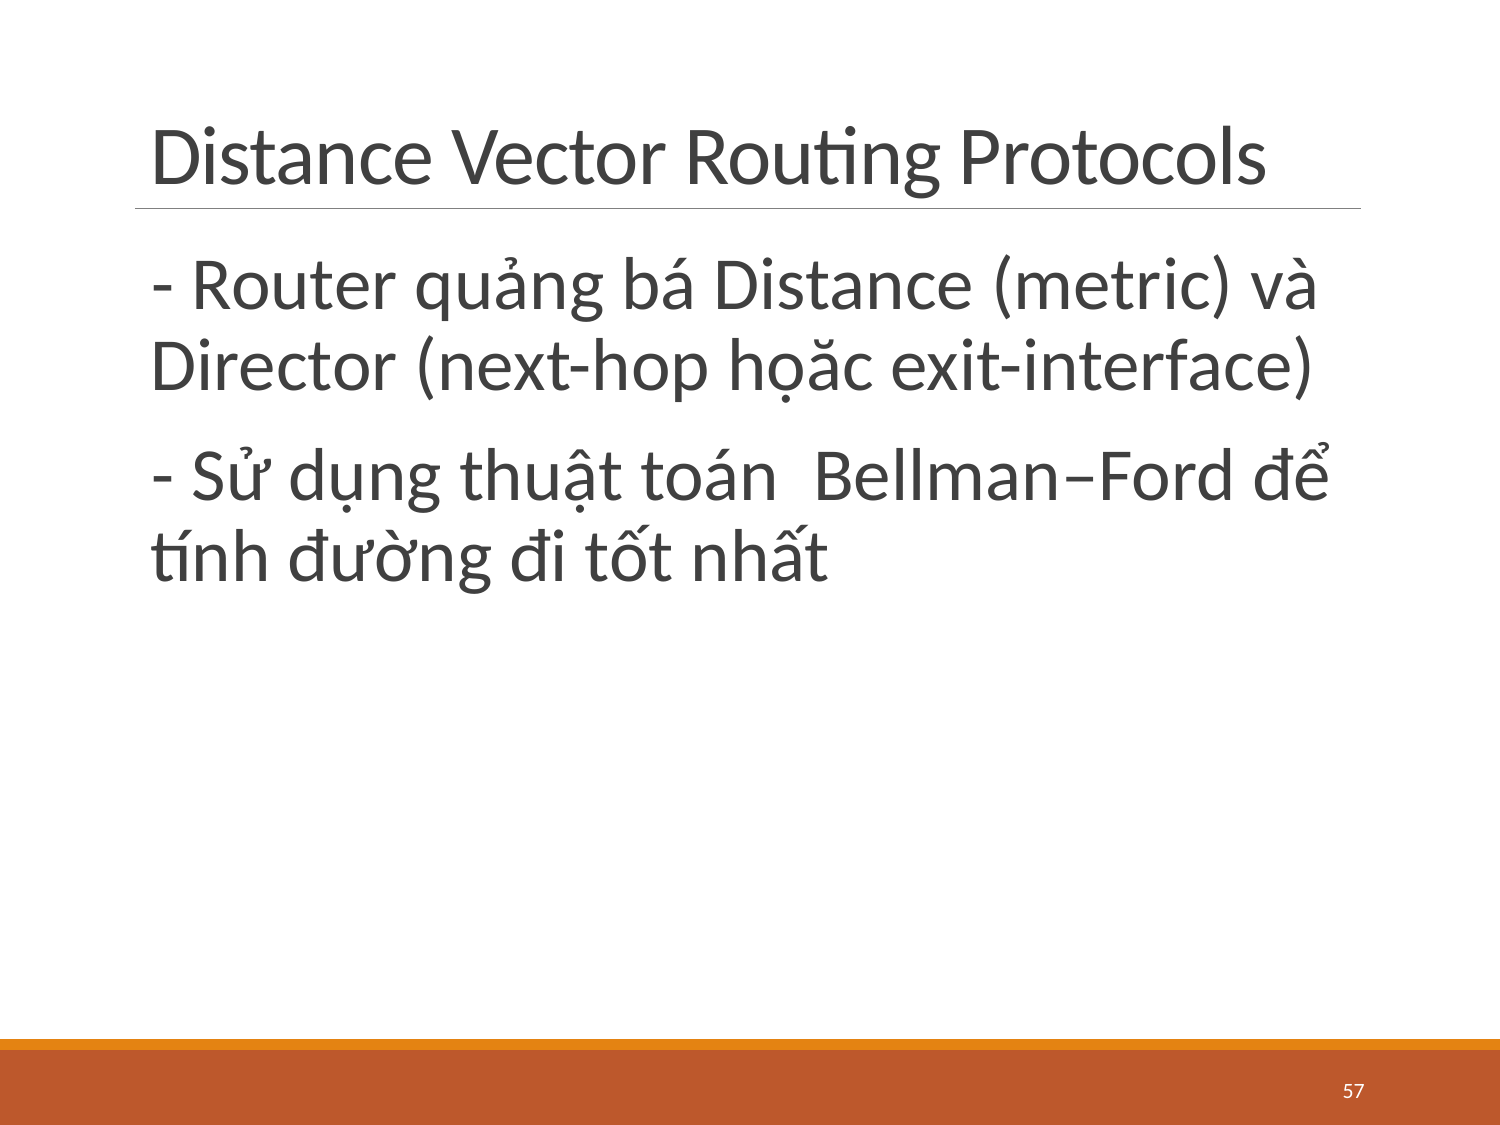

# Distance Vector Routing Protocols
- Router quảng bá Distance (metric) và Director (next-hop họăc exit-interface)
- Sử dụng thuật toán  Bellman–Ford để tính đường đi tốt nhất
57